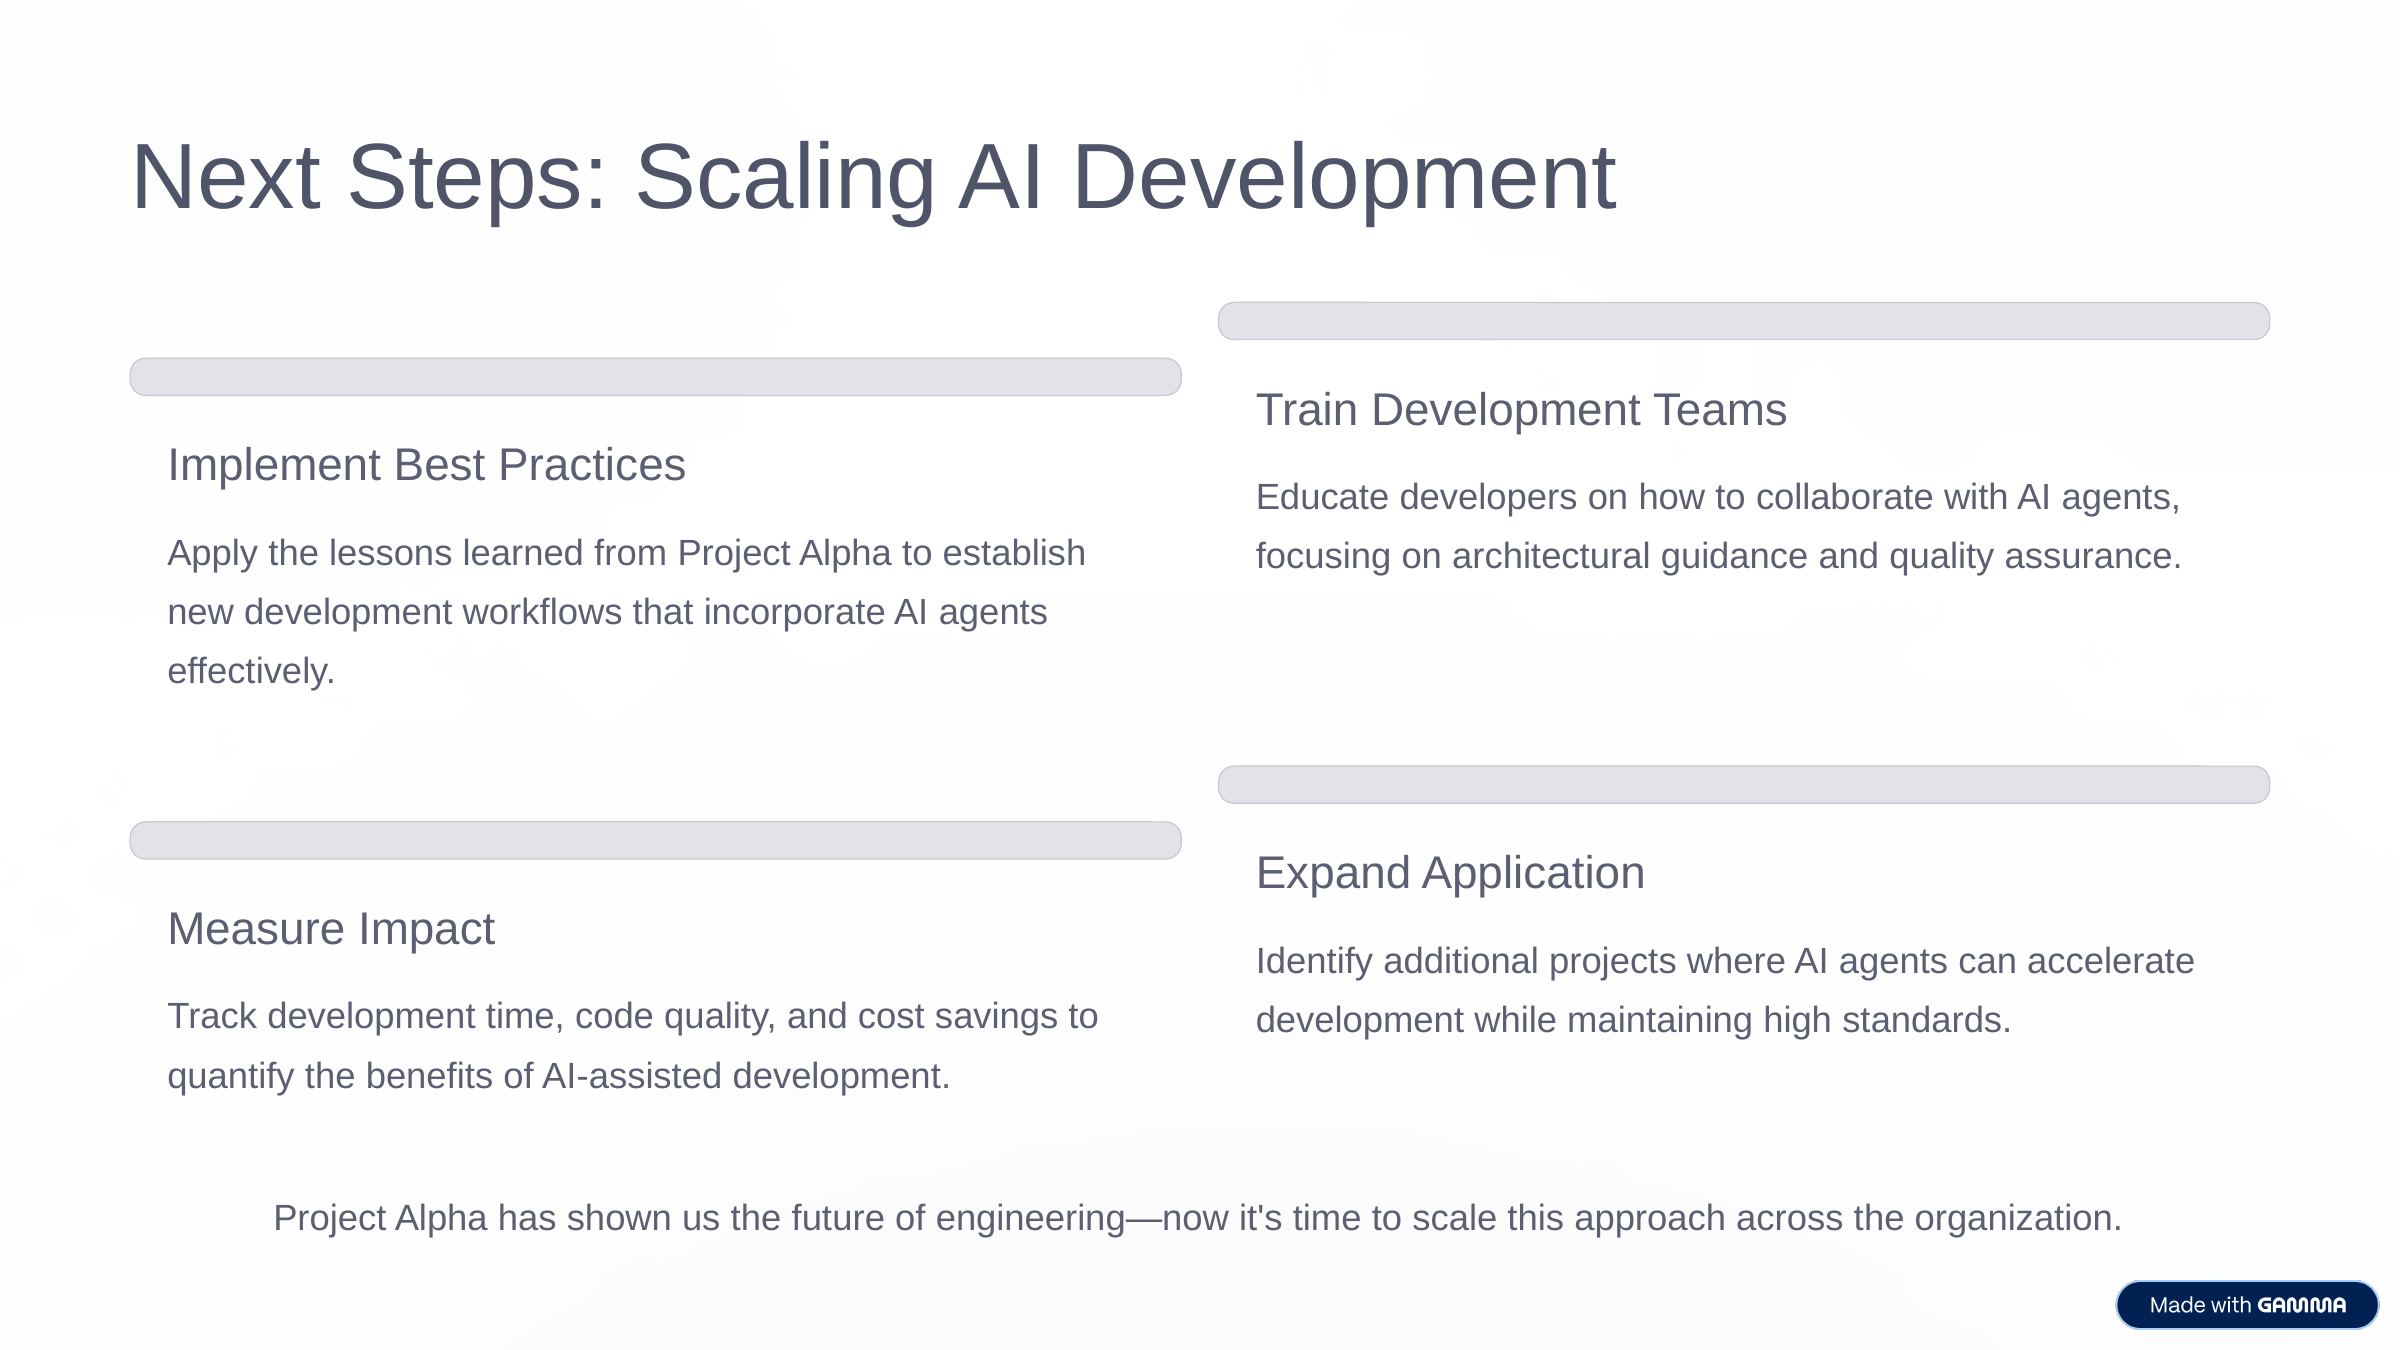

Next Steps: Scaling AI Development

Train Development Teams
Implement Best Practices
Educate developers on how to collaborate with AI agents, focusing on architectural guidance and quality assurance.
Apply the lessons learned from Project Alpha to establish new development workflows that incorporate AI agents effectively.

Expand Application
Measure Impact
Identify additional projects where AI agents can accelerate development while maintaining high standards.
Track development time, code quality, and cost savings to quantify the benefits of AI-assisted development.
Project Alpha has shown us the future of engineering—now it's time to scale this approach across the organization.